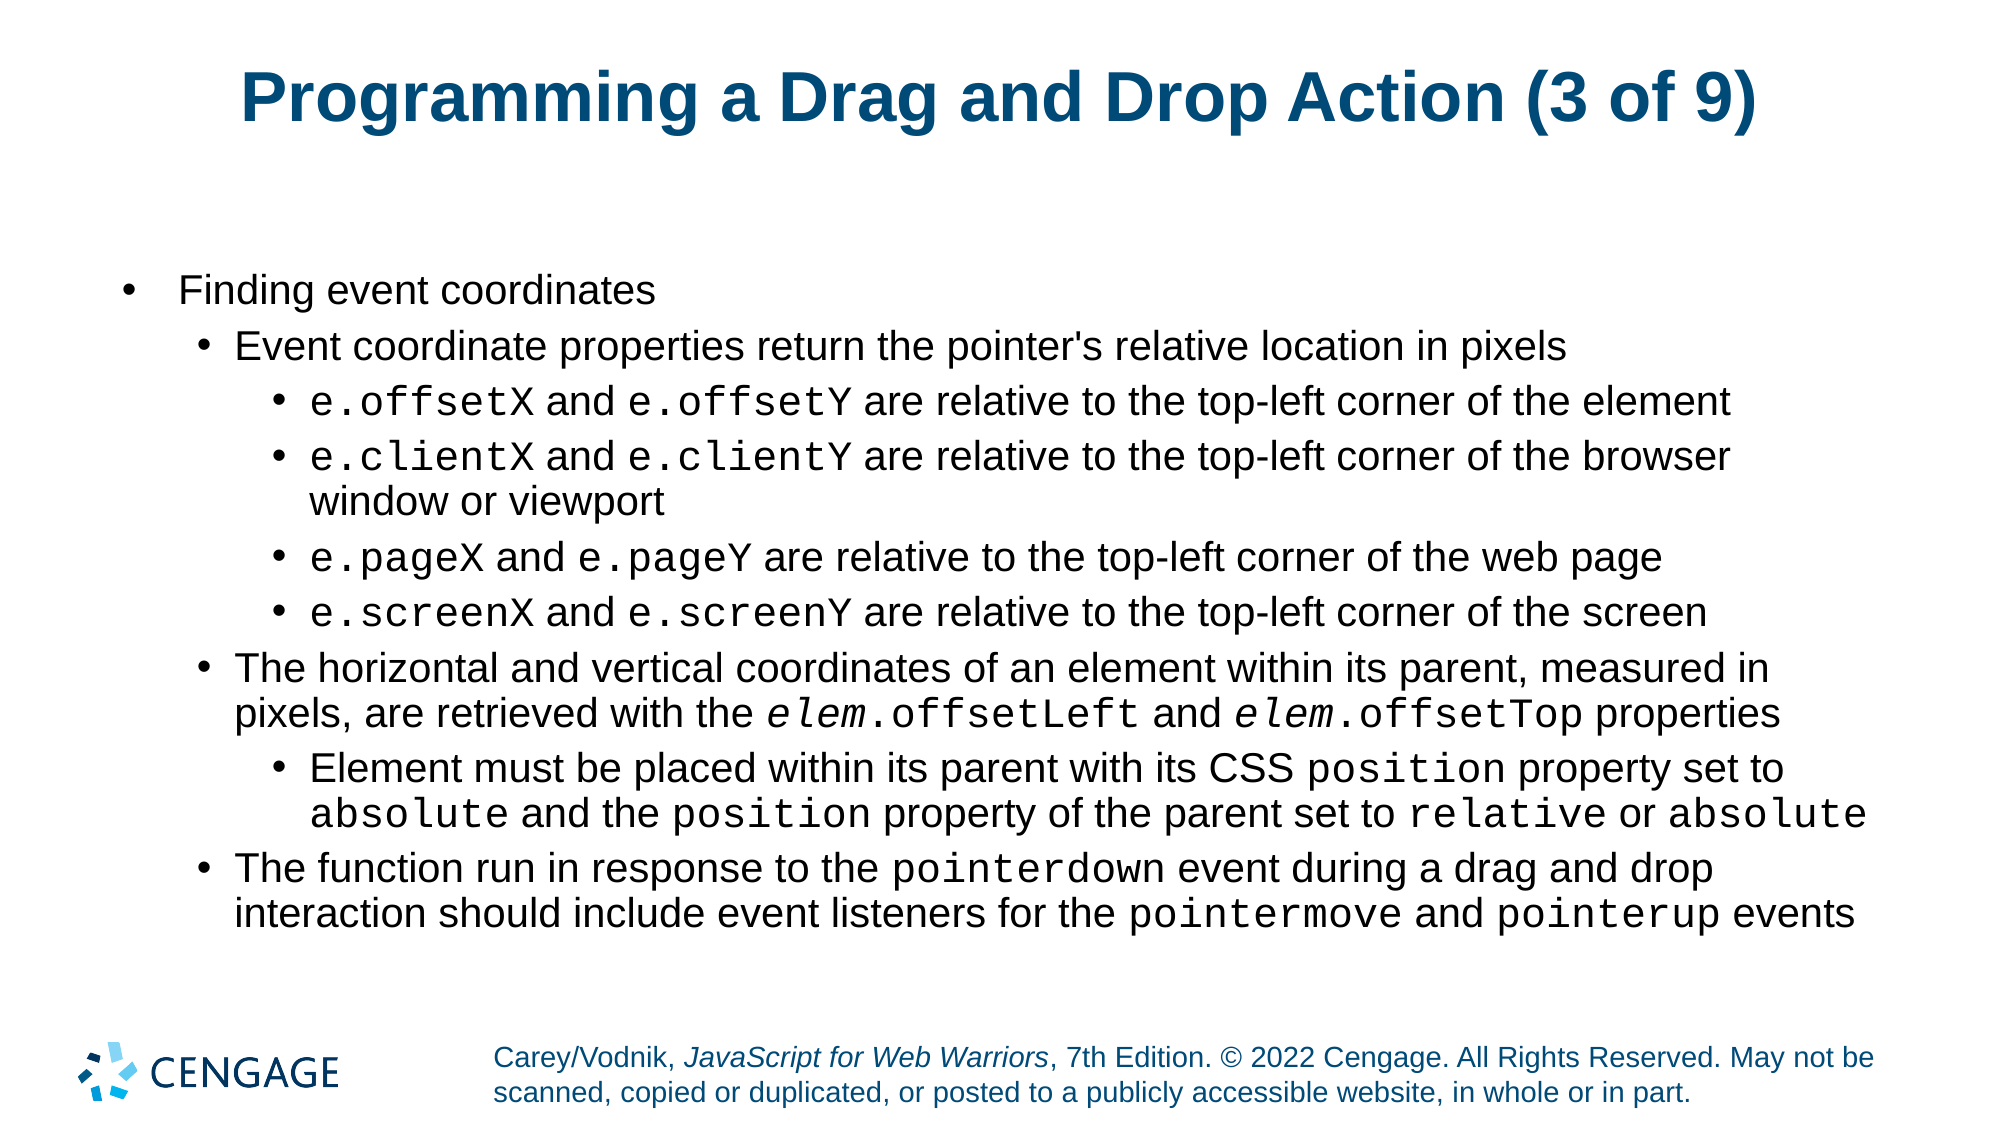

# Programming a Drag and Drop Action (3 of 9)
Finding event coordinates
Event coordinate properties return the pointer's relative location in pixels
e.offsetX and e.offsetY are relative to the top-left corner of the element
e.clientX and e.clientY are relative to the top-left corner of the browser window or viewport
e.pageX and e.pageY are relative to the top-left corner of the web page
e.screenX and e.screenY are relative to the top-left corner of the screen
The horizontal and vertical coordinates of an element within its parent, measured in pixels, are retrieved with the elem.offsetLeft and elem.offsetTop properties
Element must be placed within its parent with its CSS position property set to absolute and the position property of the parent set to relative or absolute
The function run in response to the pointerdown event during a drag and drop interaction should include event listeners for the pointermove and pointerup events